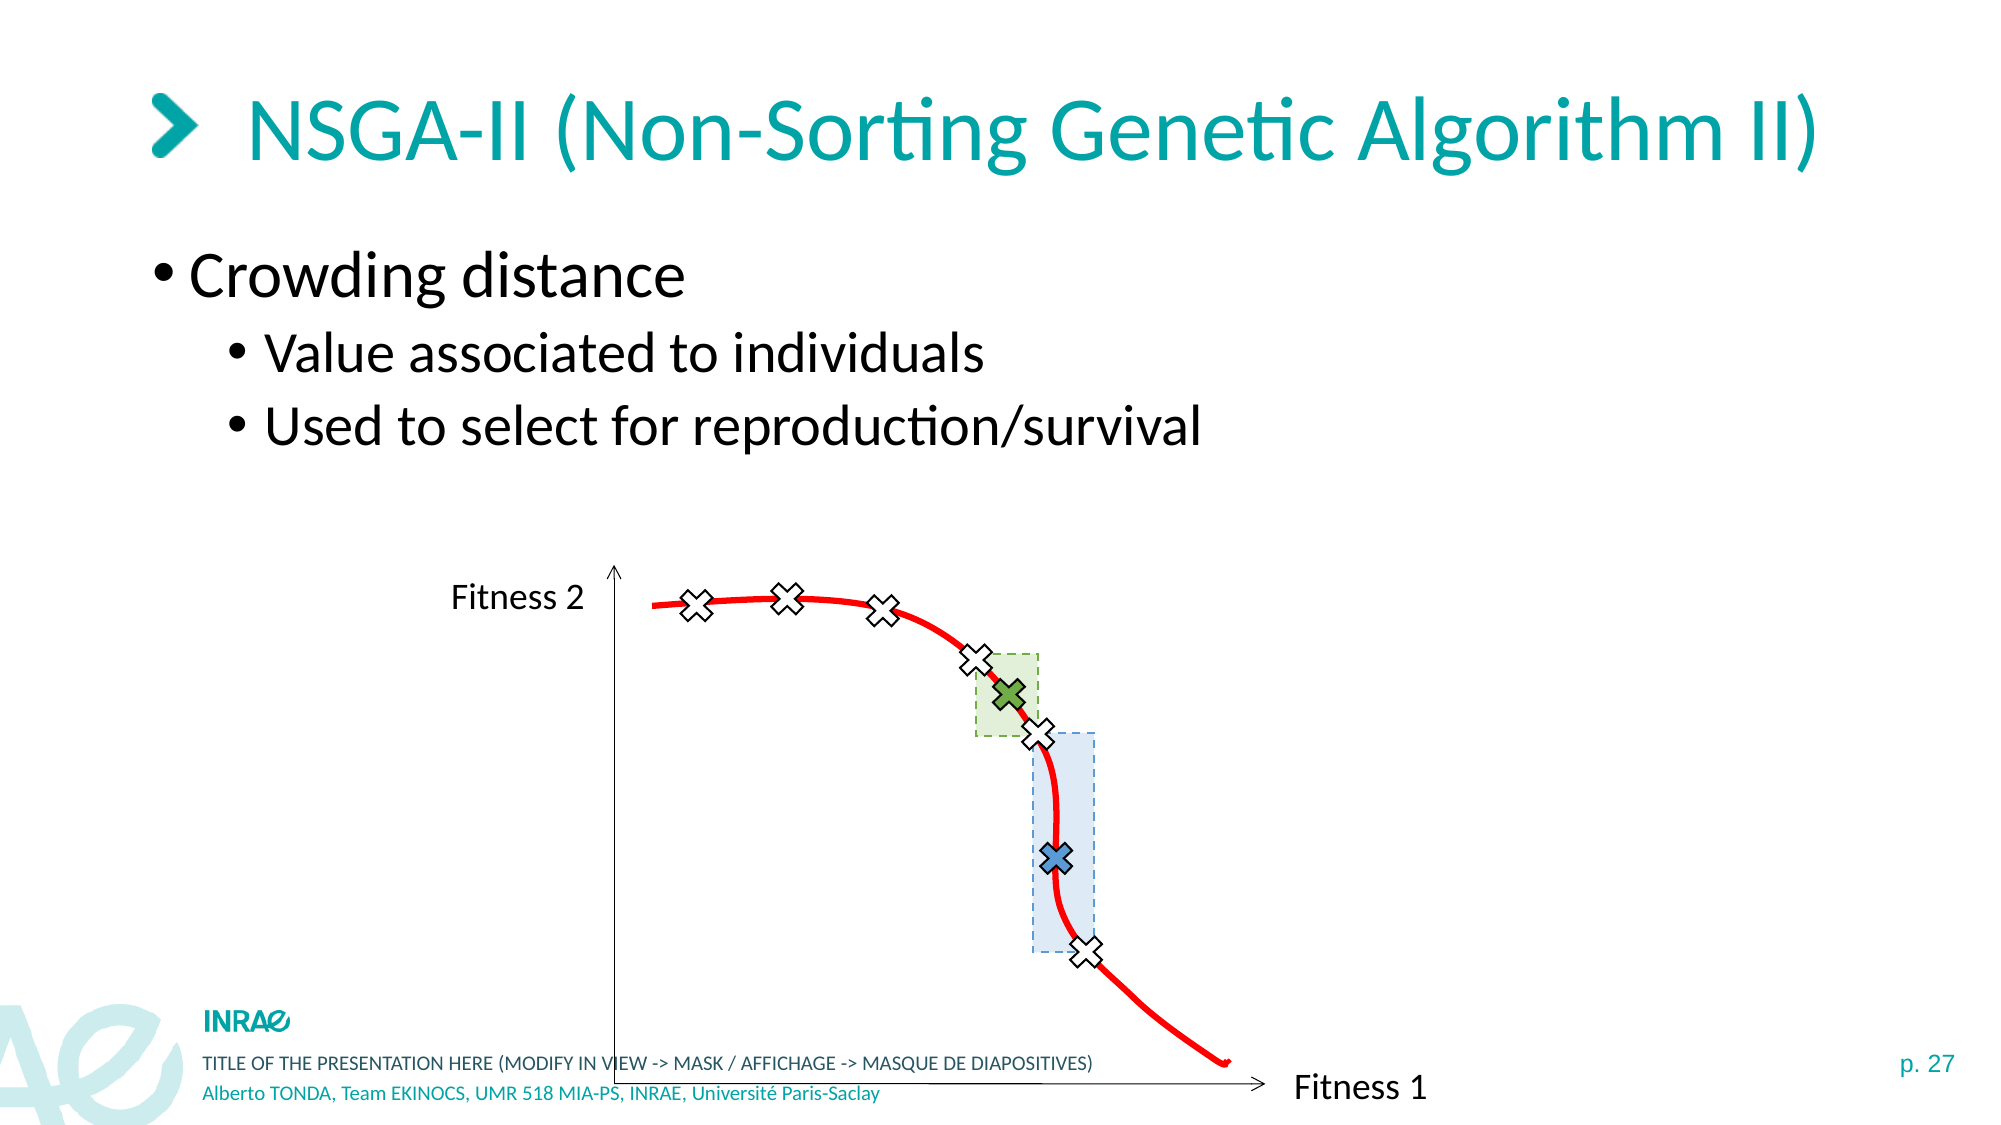

# NSGA-II (Non-Sorting Genetic Algorithm II)
Crowding distance
Value associated to individuals
Used to select for reproduction/survival
Fitness 2

Fitness 1